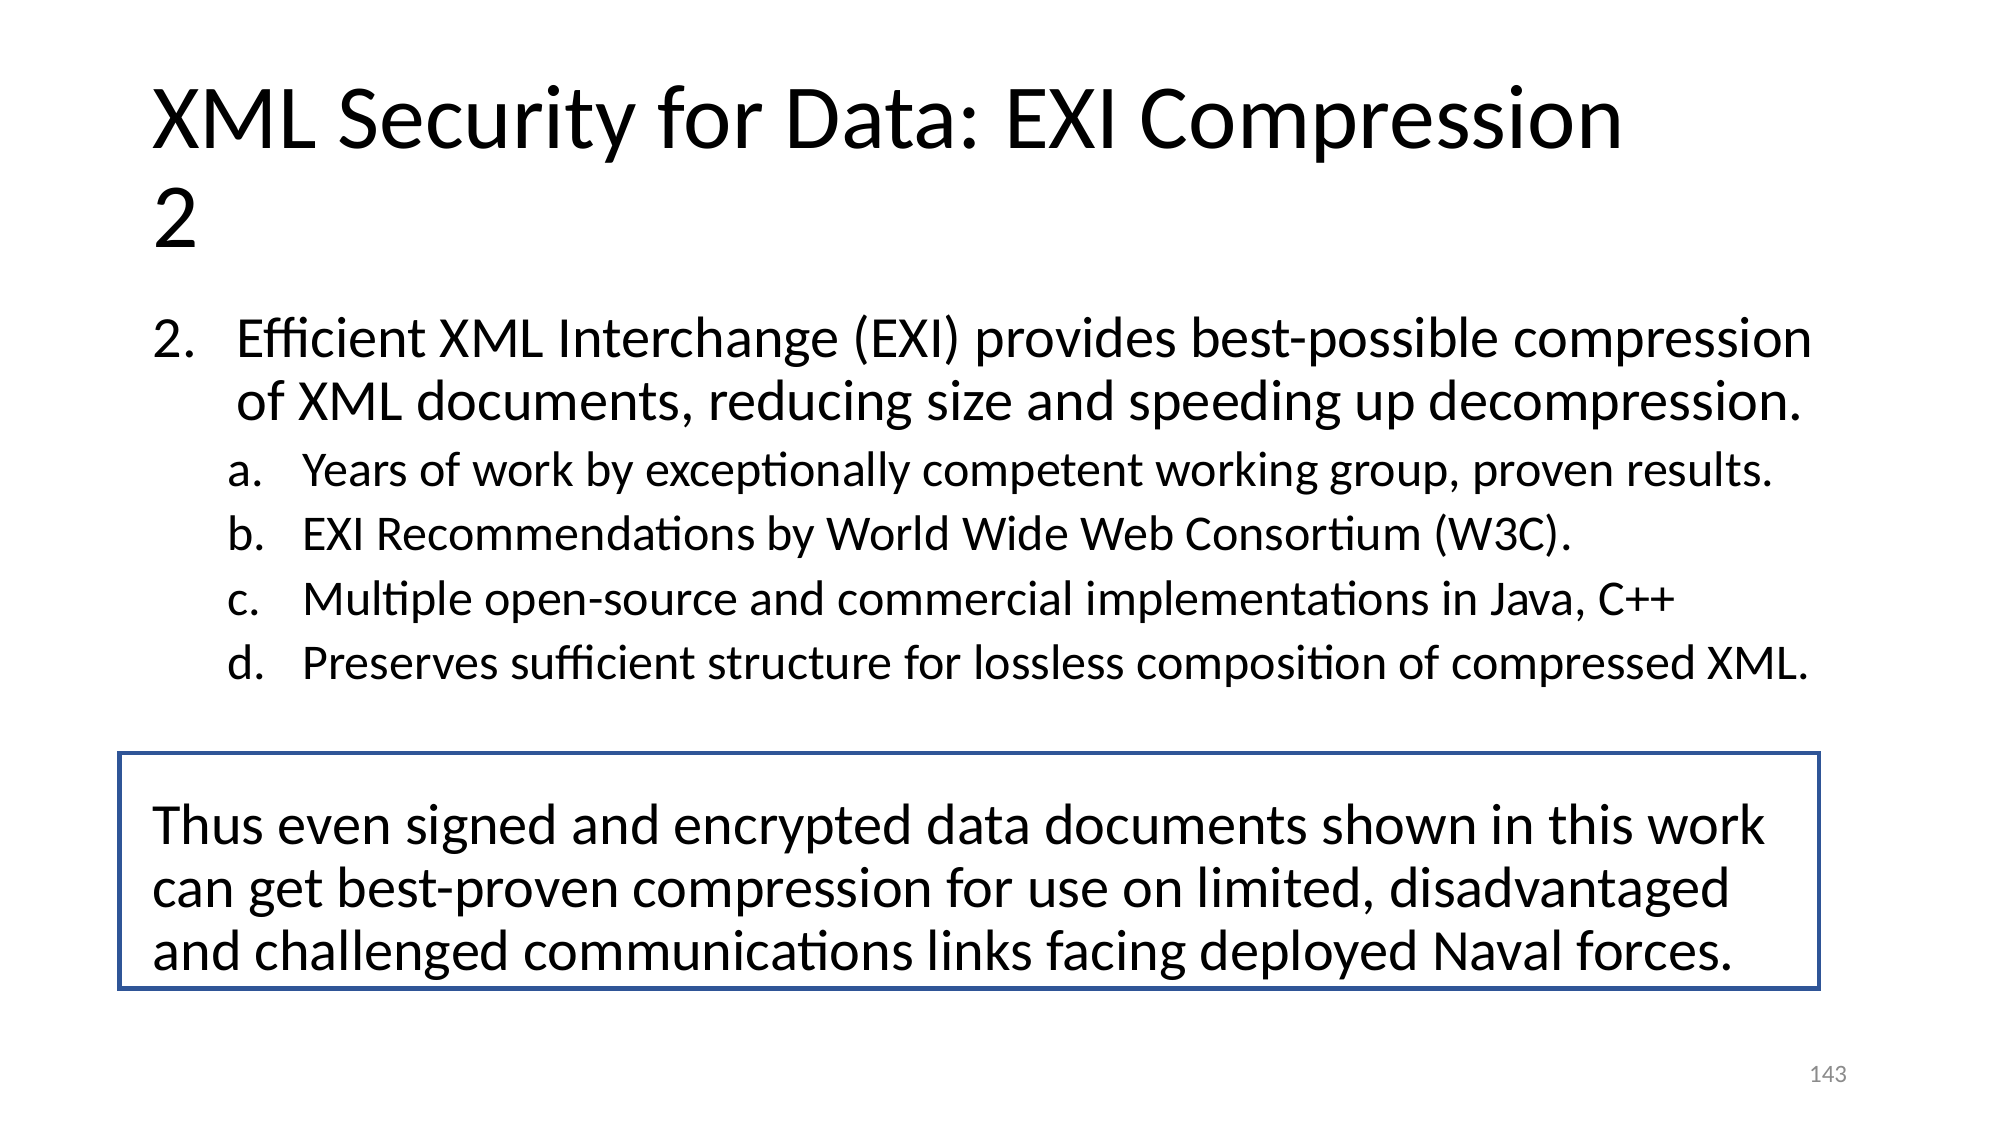

# XML Security for Data: EXI Compression         2
Efficient XML Interchange (EXI) provides best-possible compression of XML documents, reducing size and speeding up decompression.
Years of work by exceptionally competent working group, proven results.
EXI Recommendations by World Wide Web Consortium (W3C).
Multiple open-source and commercial implementations in Java, C++
Preserves sufficient structure for lossless composition of compressed XML.

Thus even signed and encrypted data documents shown in this work can get best-proven compression for use on limited, disadvantaged and challenged communications links facing deployed Naval forces.

143